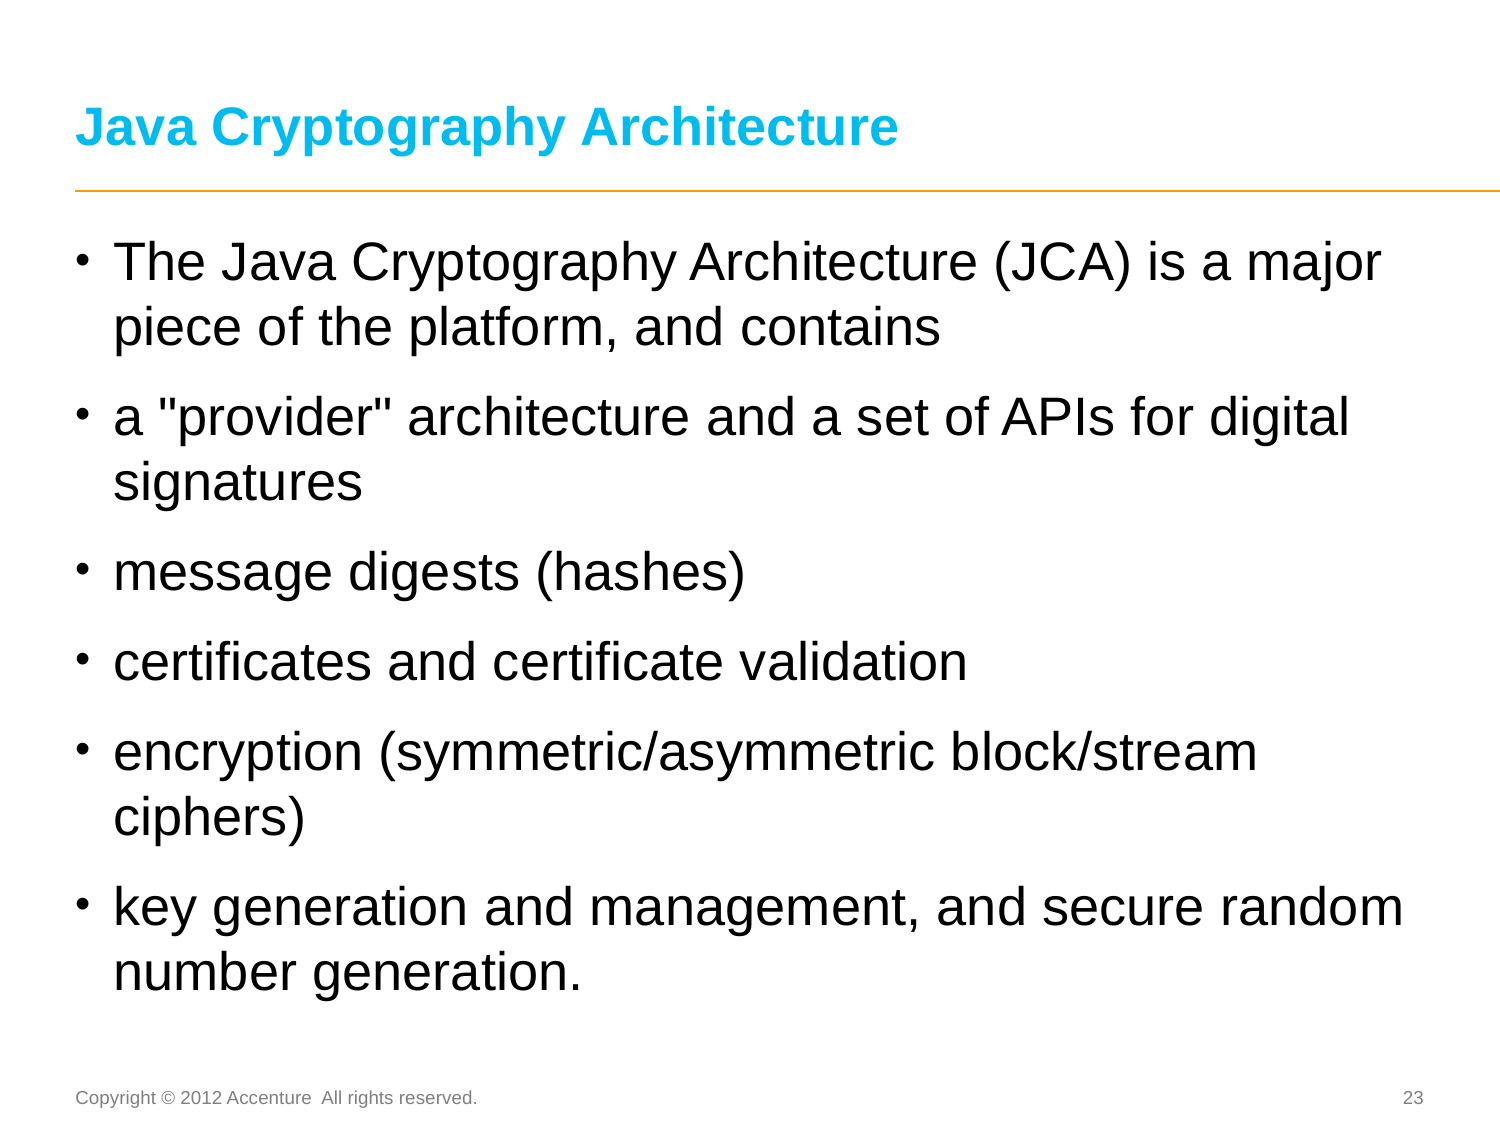

# Java Cryptography Architecture
The Java Cryptography Architecture (JCA) is a major piece of the platform, and contains
a "provider" architecture and a set of APIs for digital signatures
message digests (hashes)
certificates and certificate validation
encryption (symmetric/asymmetric block/stream ciphers)
key generation and management, and secure random number generation.